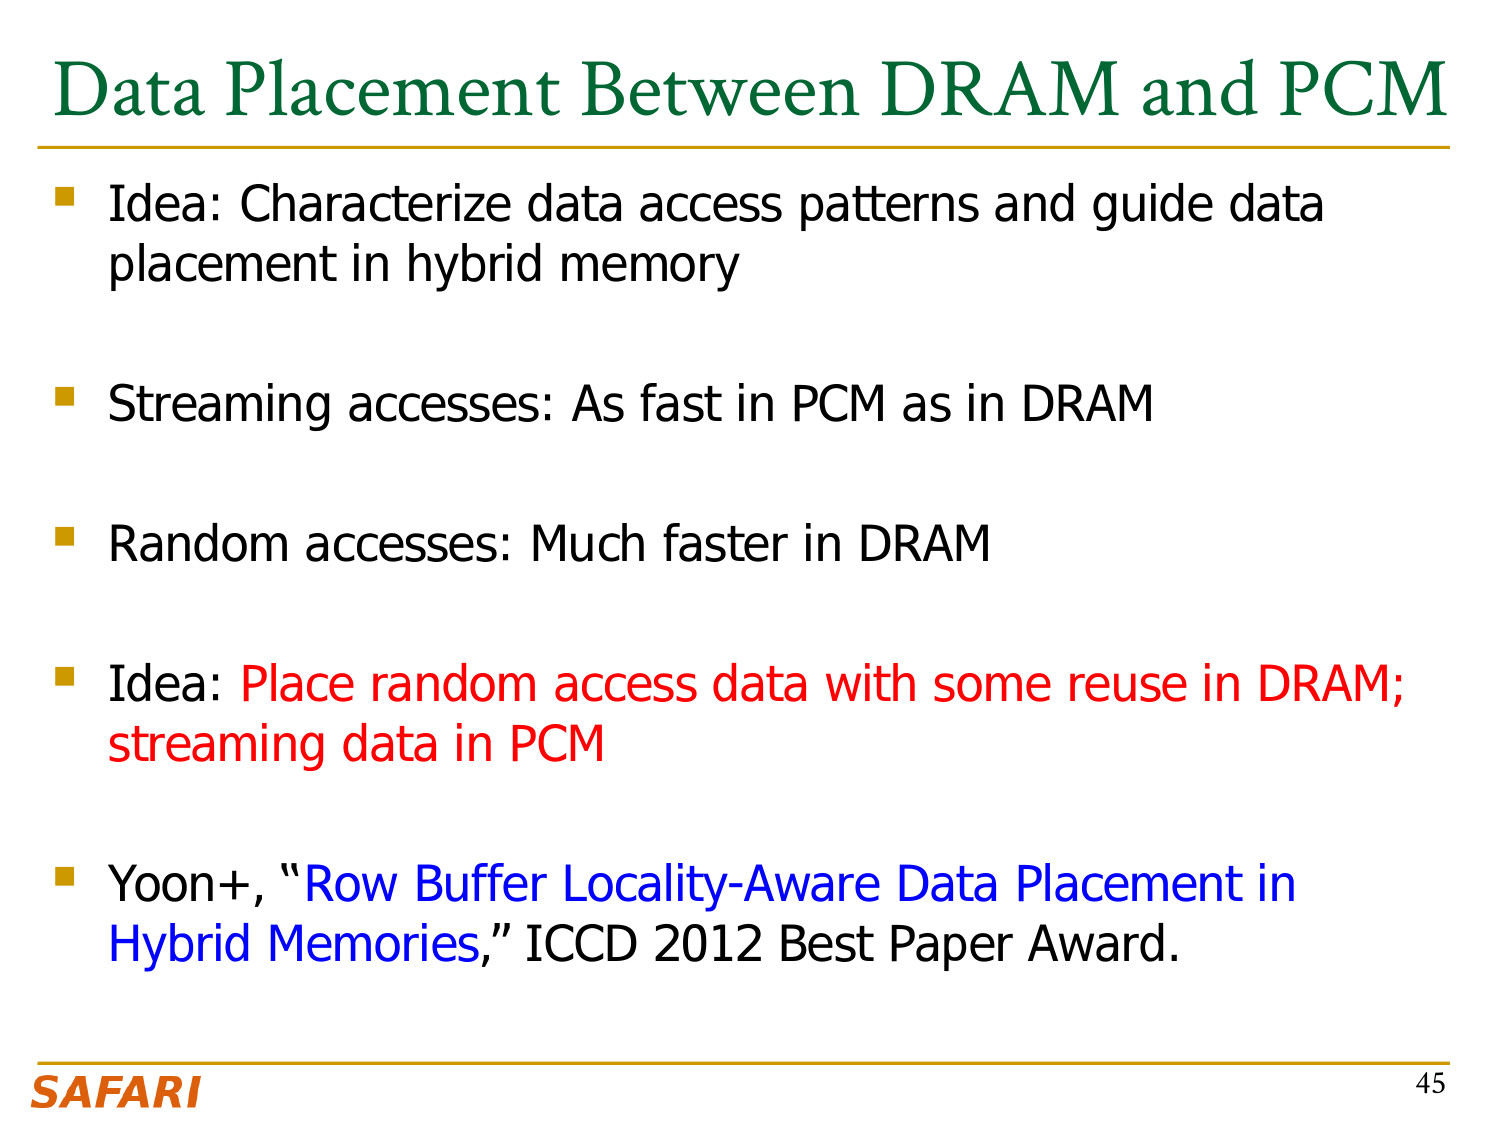

# Data Placement Between DRAM and PCM
Idea: Characterize data access patterns and guide data placement in hybrid memory

Streaming accesses: As fast in PCM as in DRAM

Random accesses: Much faster in DRAM

Idea: Place random access data with some reuse in DRAM; streaming data in PCM

Yoon+, “Row Buffer Locality-Aware Data Placement in Hybrid Memories,” ICCD 2012 Best Paper Award.

45